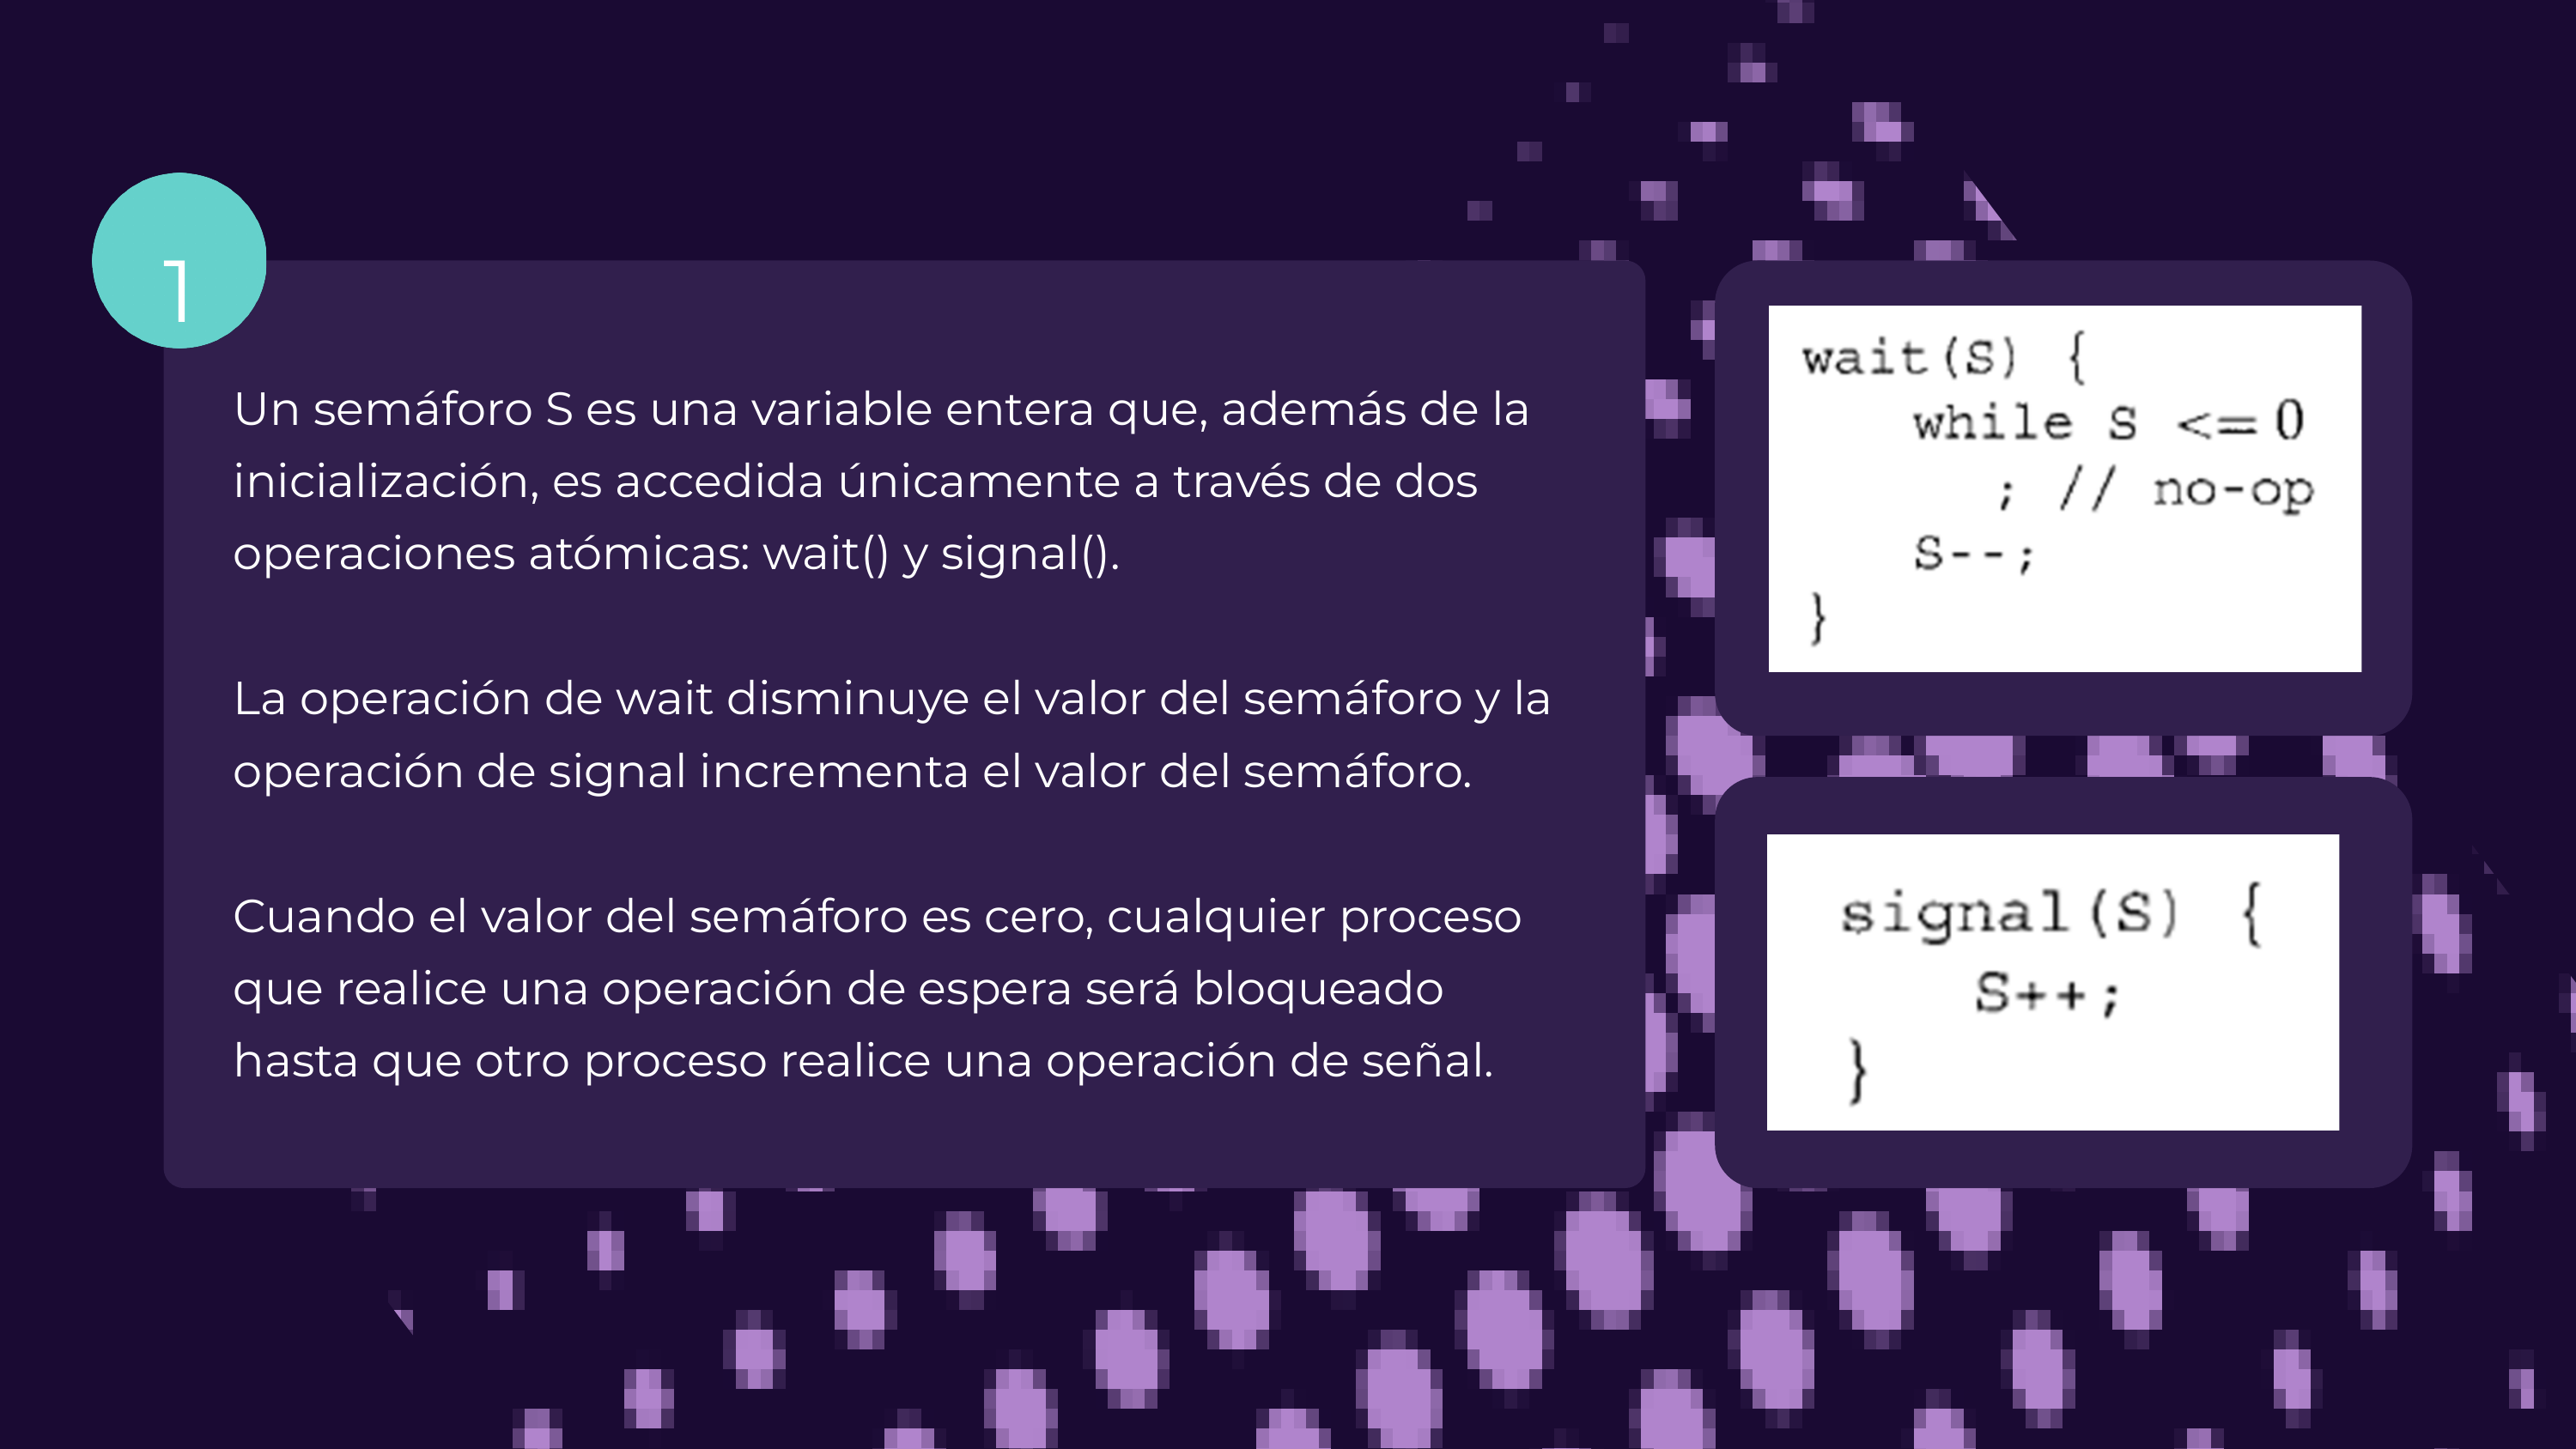

1

Un semáforo S es una variable entera que, además de la inicialización, es accedida únicamente a través de dos operaciones atómicas: wait() y signal().

La operación de wait disminuye el valor del semáforo y la operación de signal incrementa el valor del semáforo.

Cuando el valor del semáforo es cero, cualquier proceso que realice una operación de espera será bloqueado hasta que otro proceso realice una operación de señal.